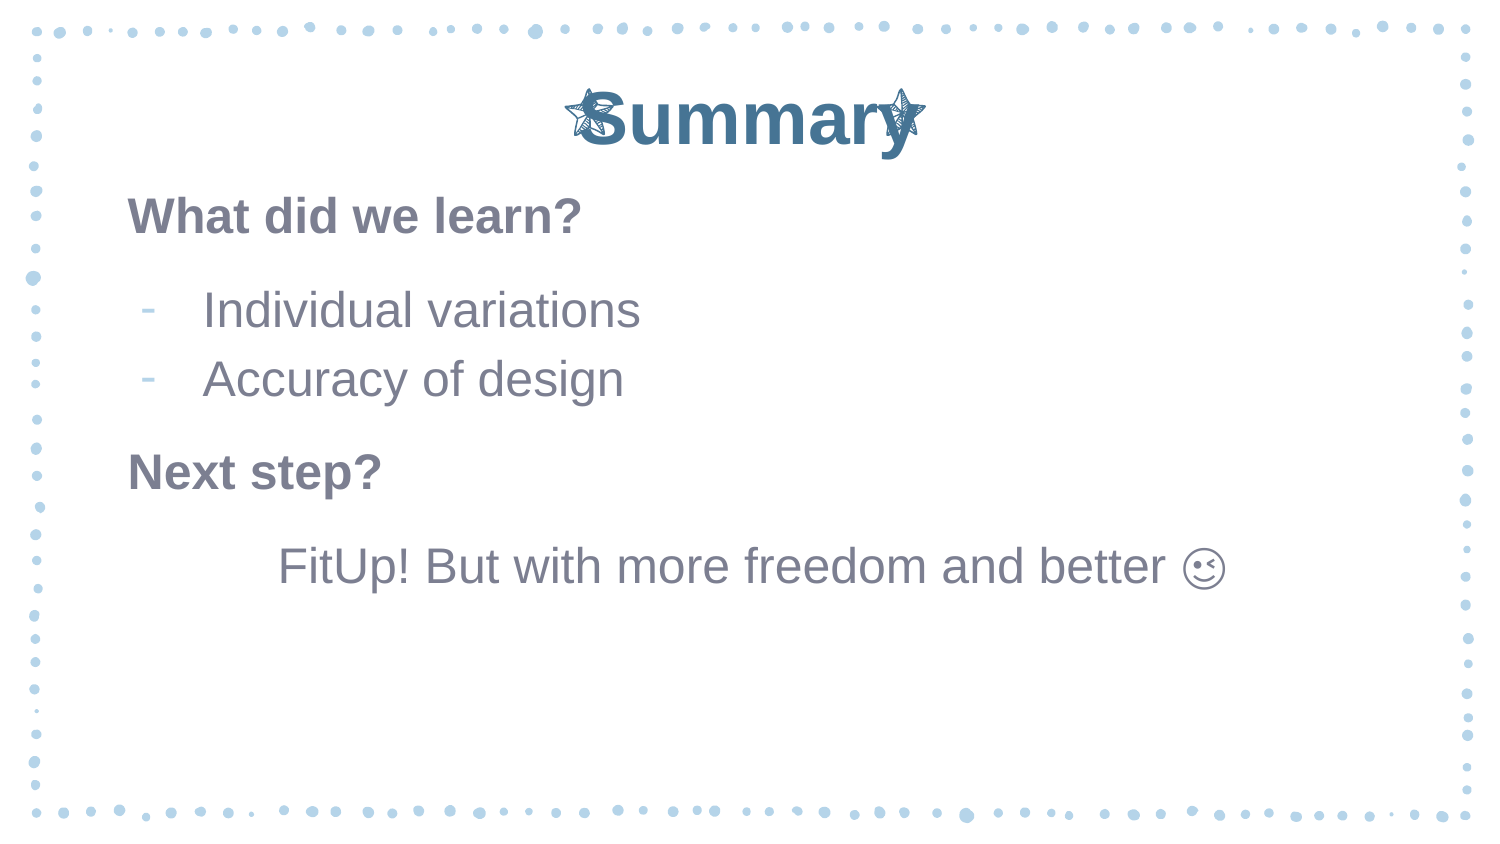

# Summary

What did we learn?
Individual variations
Accuracy of design
Next step?
	FitUp! But with more freedom and better 😉